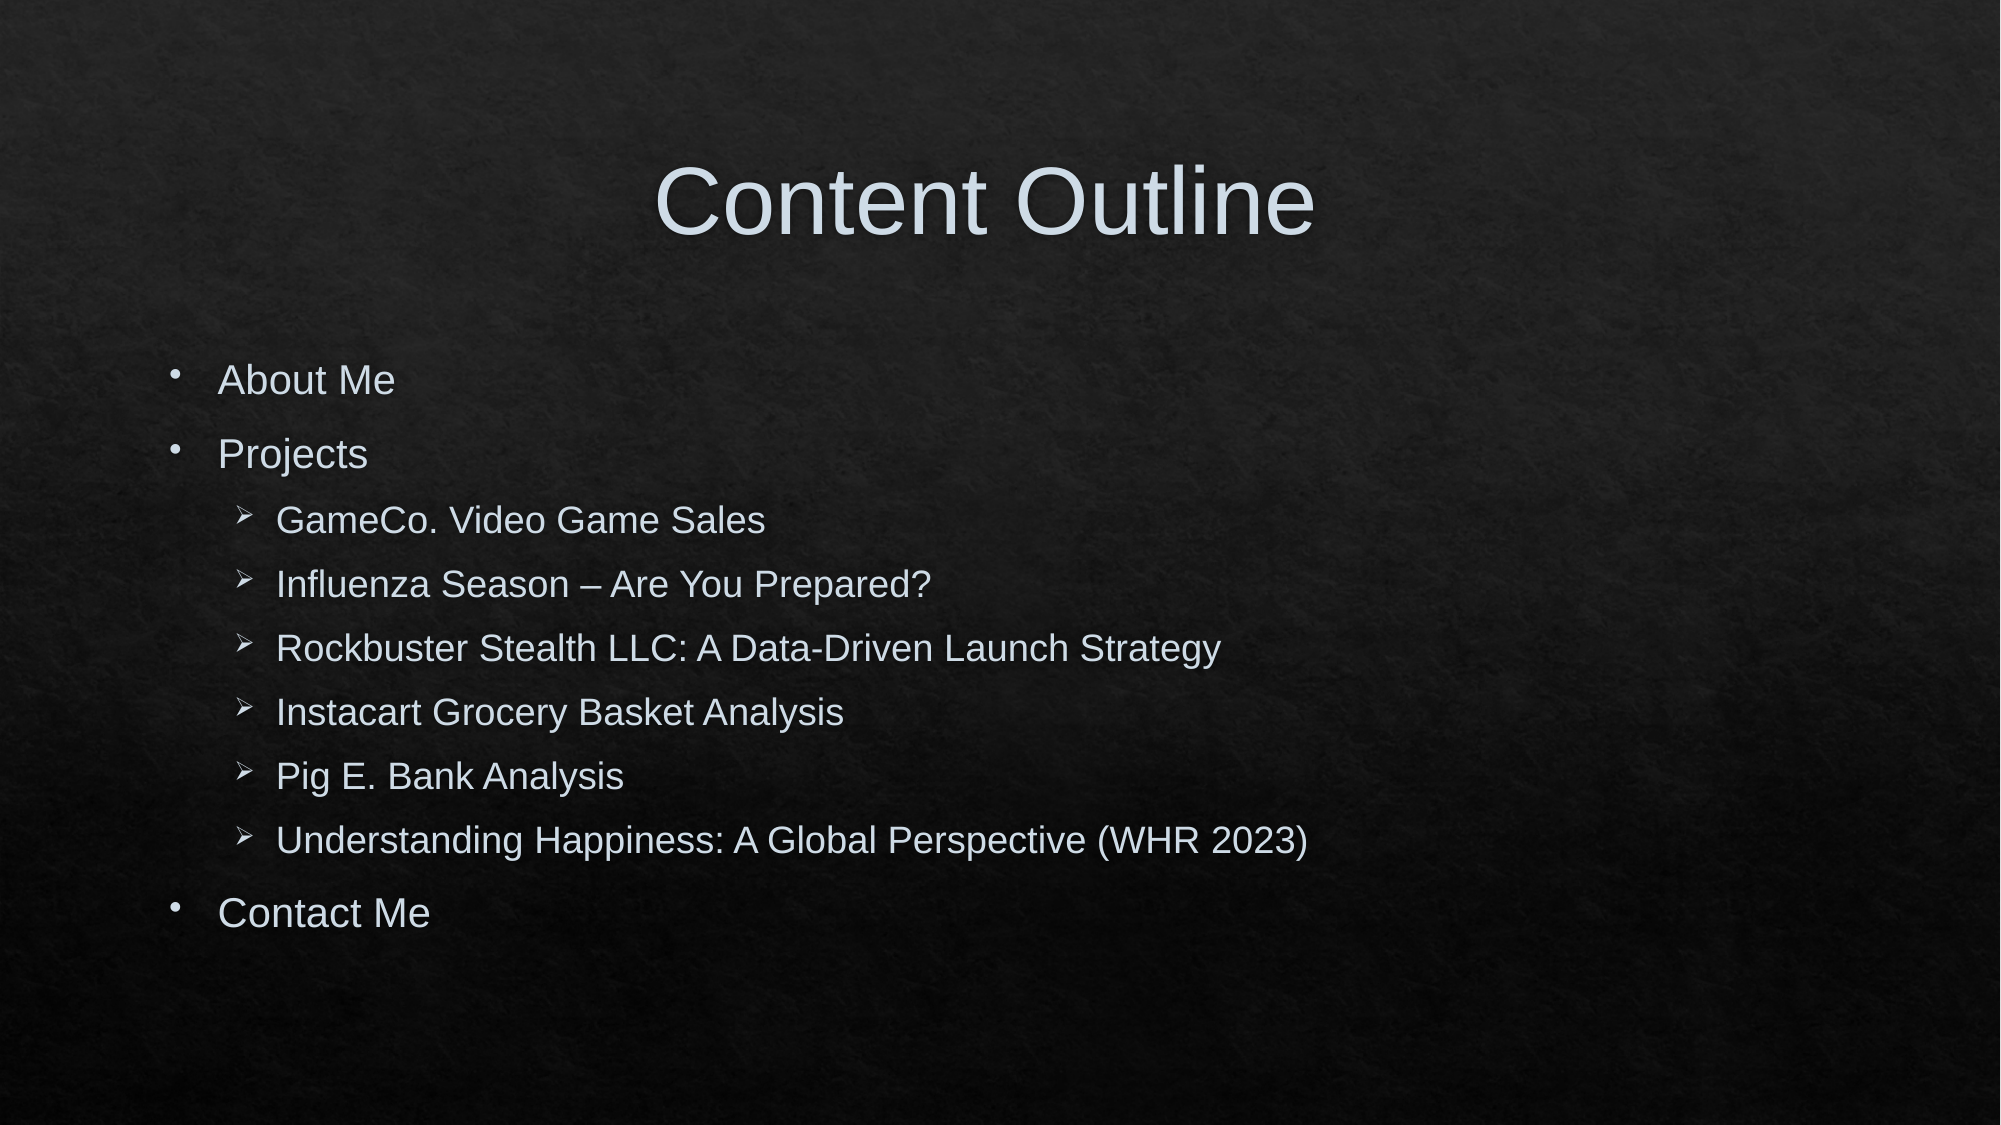

# Content Outline
About Me
Projects
GameCo. Video Game Sales
Influenza Season – Are You Prepared?
Rockbuster Stealth LLC: A Data-Driven Launch Strategy
Instacart Grocery Basket Analysis
Pig E. Bank Analysis
Understanding Happiness: A Global Perspective (WHR 2023)
Contact Me